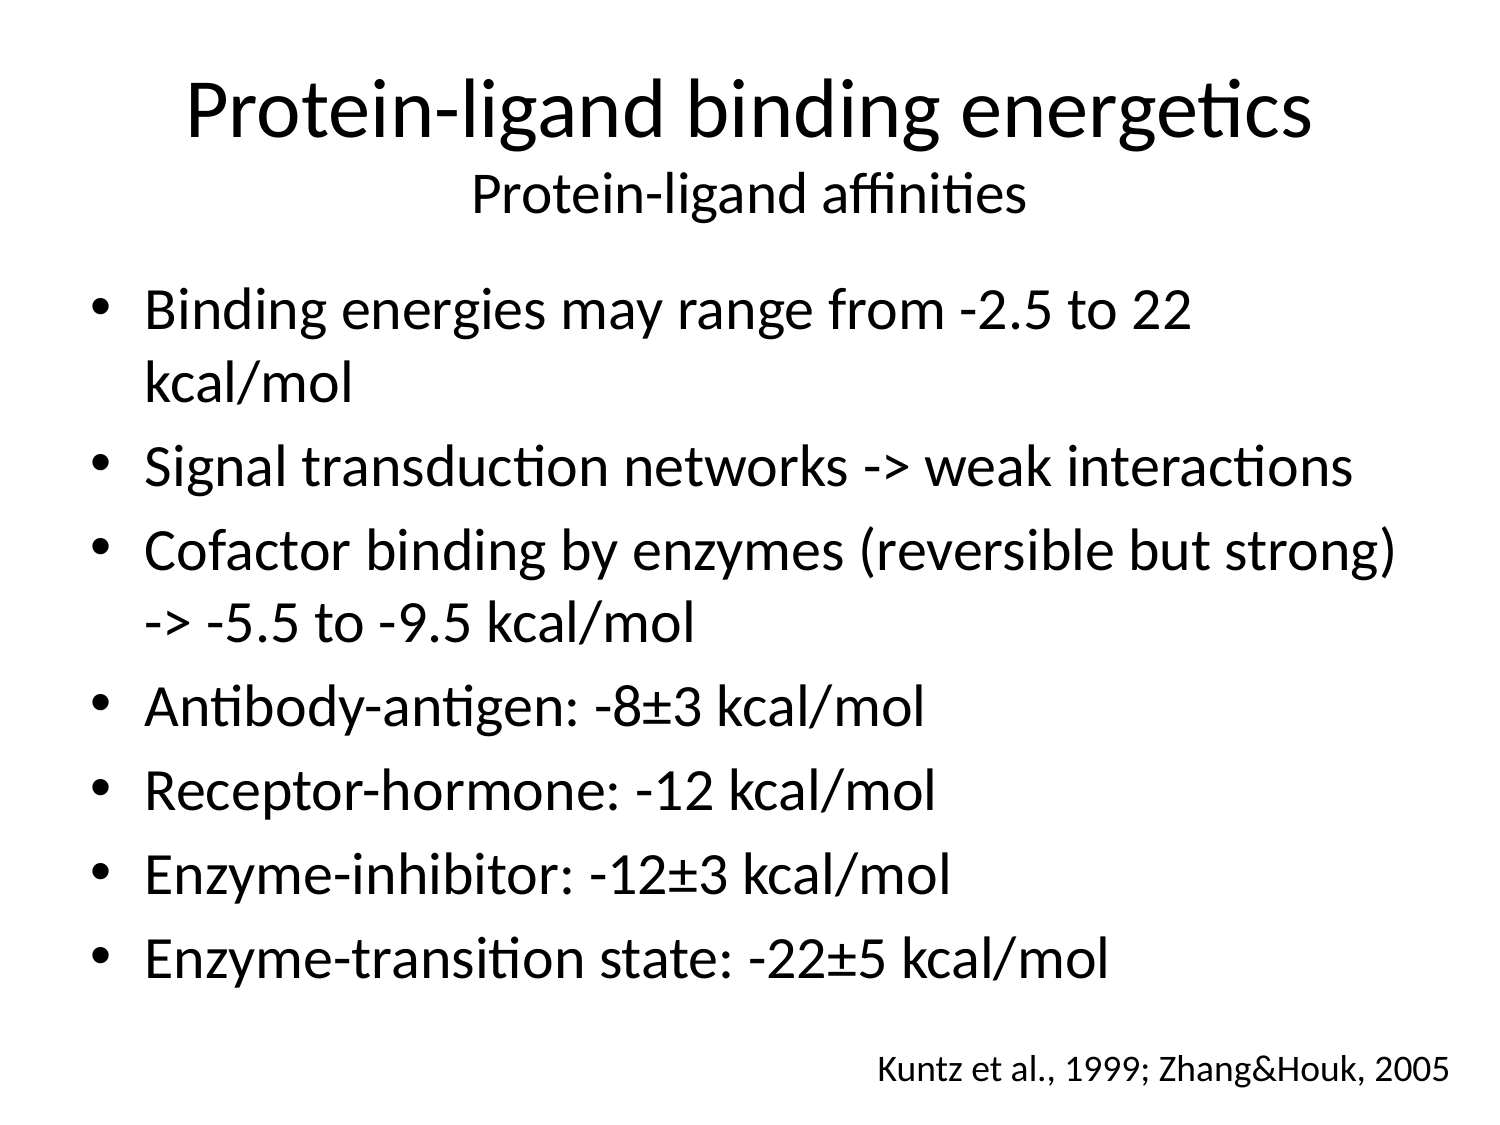

# Protein-ligand binding energetics Protein-ligand affinities
Binding energies may range from -2.5 to 22 kcal/mol
Signal transduction networks -> weak interactions
Cofactor binding by enzymes (reversible but strong) -> -5.5 to -9.5 kcal/mol
Antibody-antigen: -8±3 kcal/mol
Receptor-hormone: -12 kcal/mol
Enzyme-inhibitor: -12±3 kcal/mol
Enzyme-transition state: -22±5 kcal/mol
Kuntz et al., 1999; Zhang&Houk, 2005